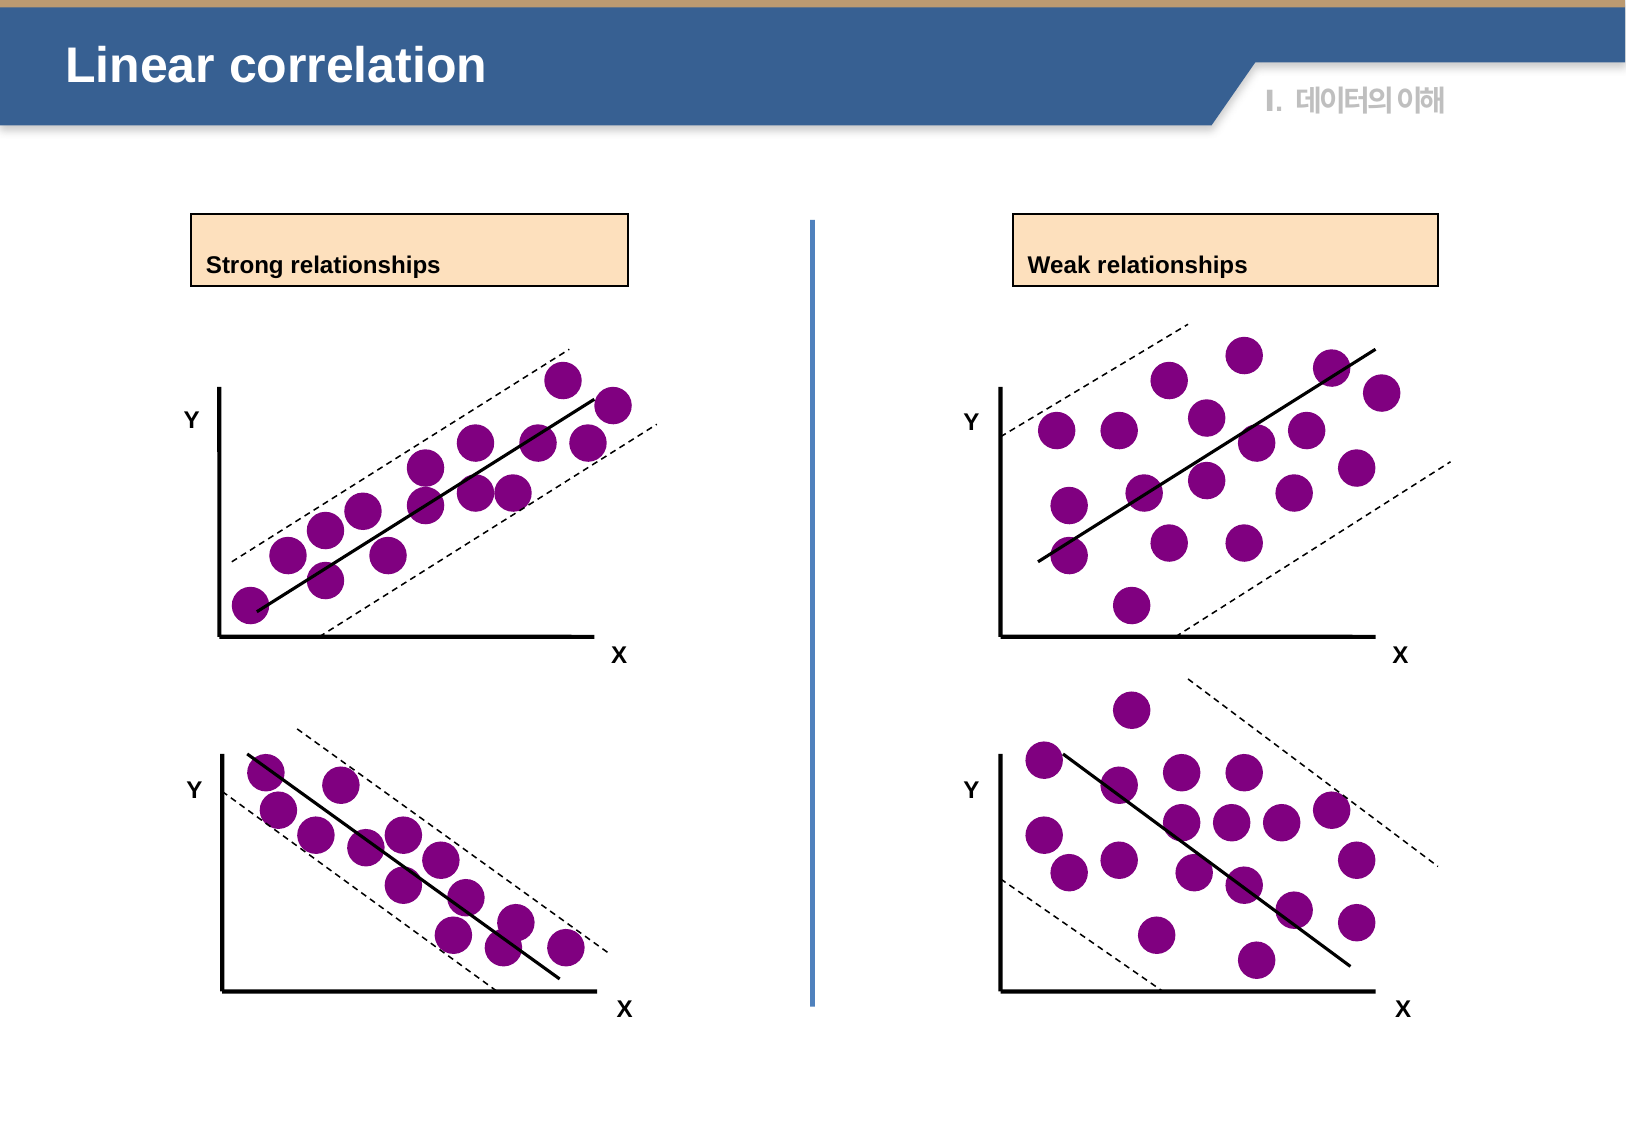

Linear correlation

Strong relationships
Weak relationships

Y

X

Y

X

Y

X

Y

X